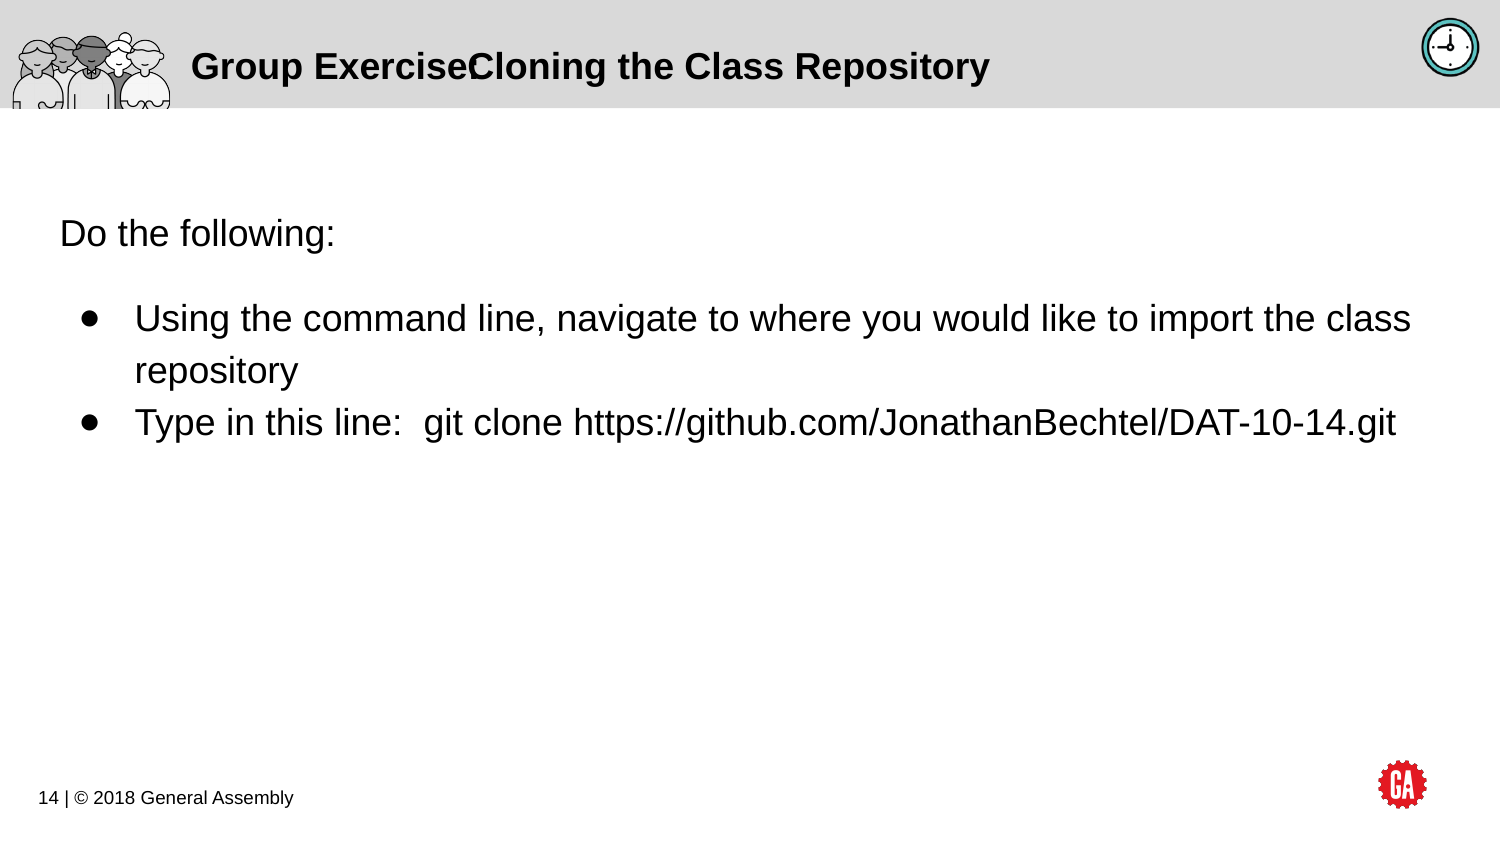

# Cloning the Class Repository
Do the following:
Using the command line, navigate to where you would like to import the class repository
Type in this line:  git clone https://github.com/JonathanBechtel/DAT-10-14.git
14 | © 2018 General Assembly